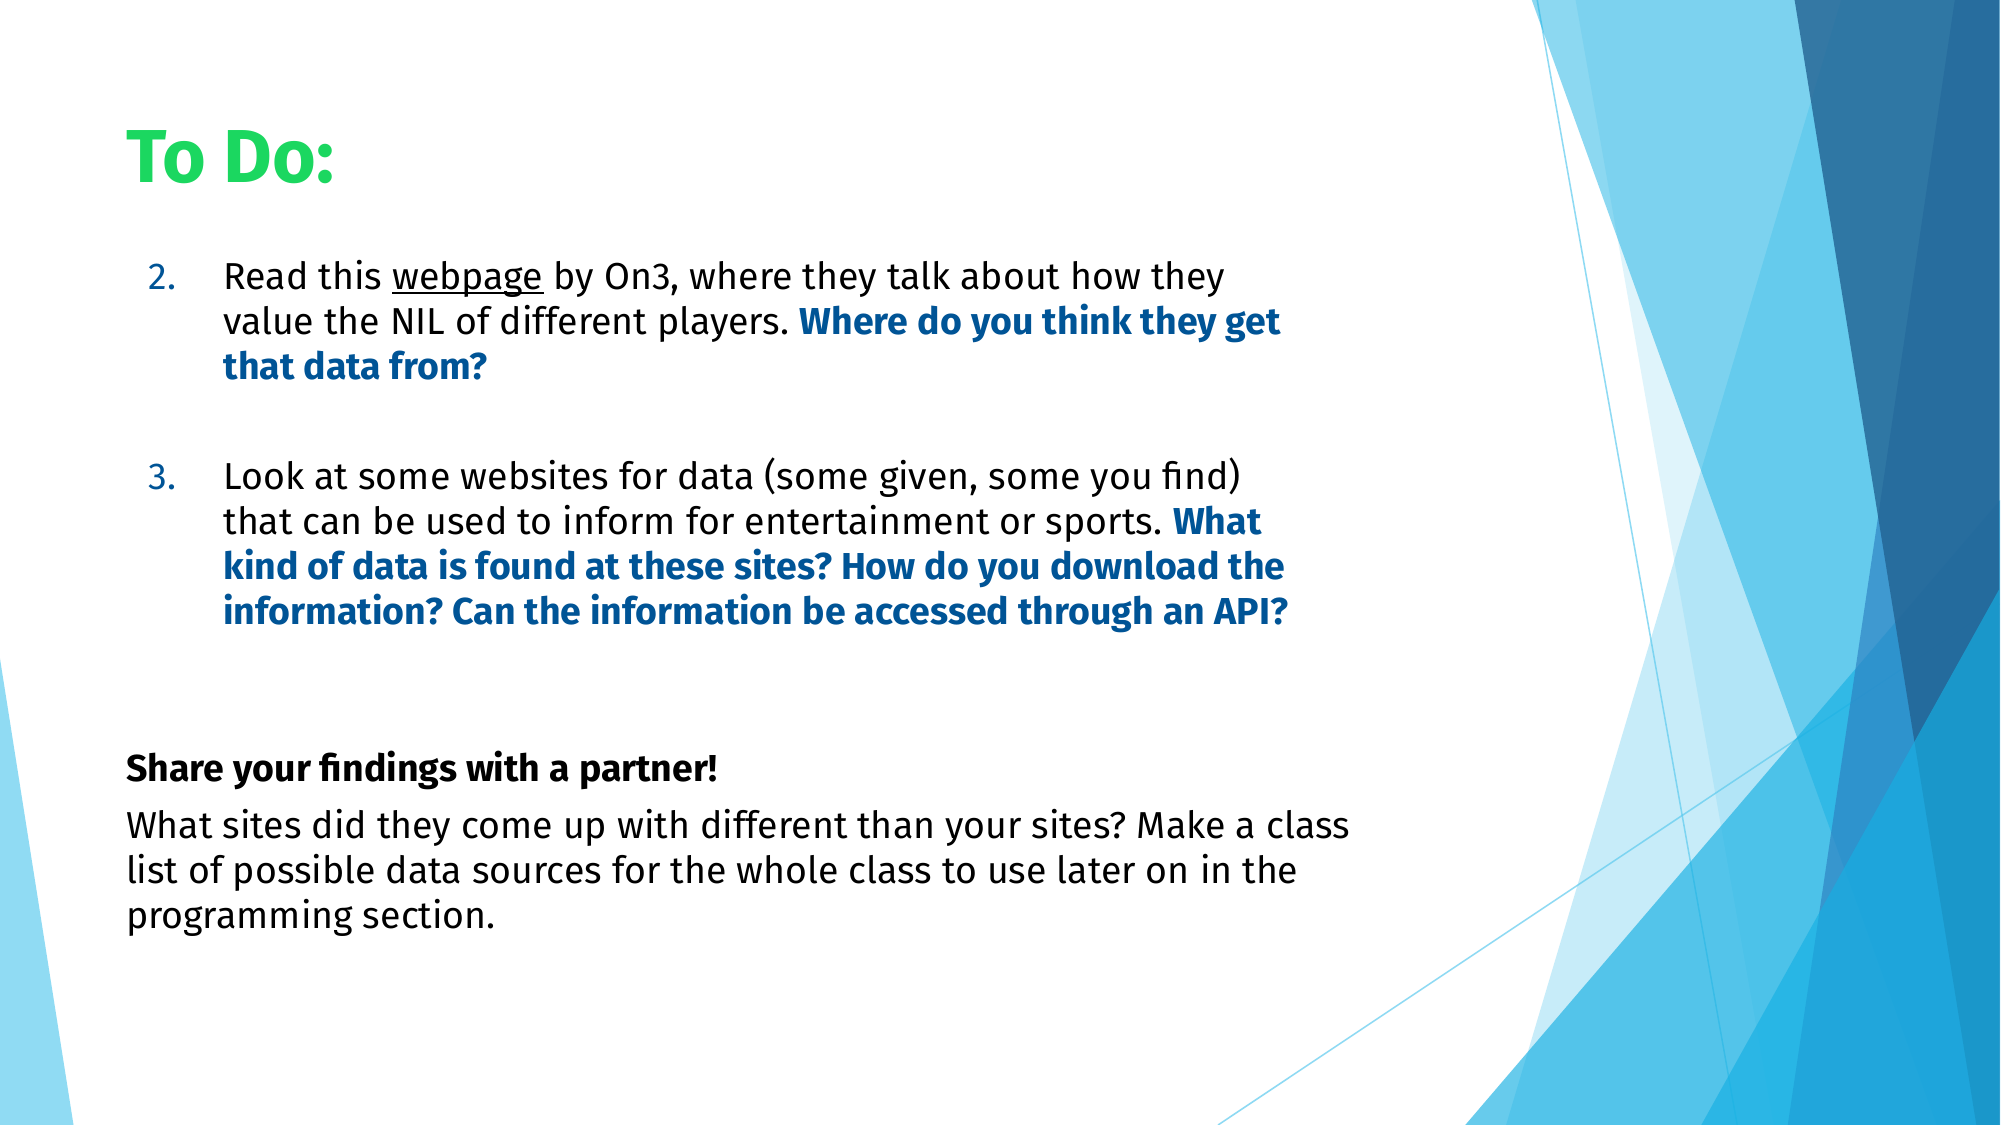

# To Do:
Read this webpage by On3, where they talk about how they value the NIL of different players. Where do you think they get that data from?
Look at some websites for data (some given, some you find) that can be used to inform for entertainment or sports. What kind of data is found at these sites? How do you download the information? Can the information be accessed through an API?
Share your findings with a partner!
What sites did they come up with different than your sites? Make a class list of possible data sources for the whole class to use later on in the programming section.